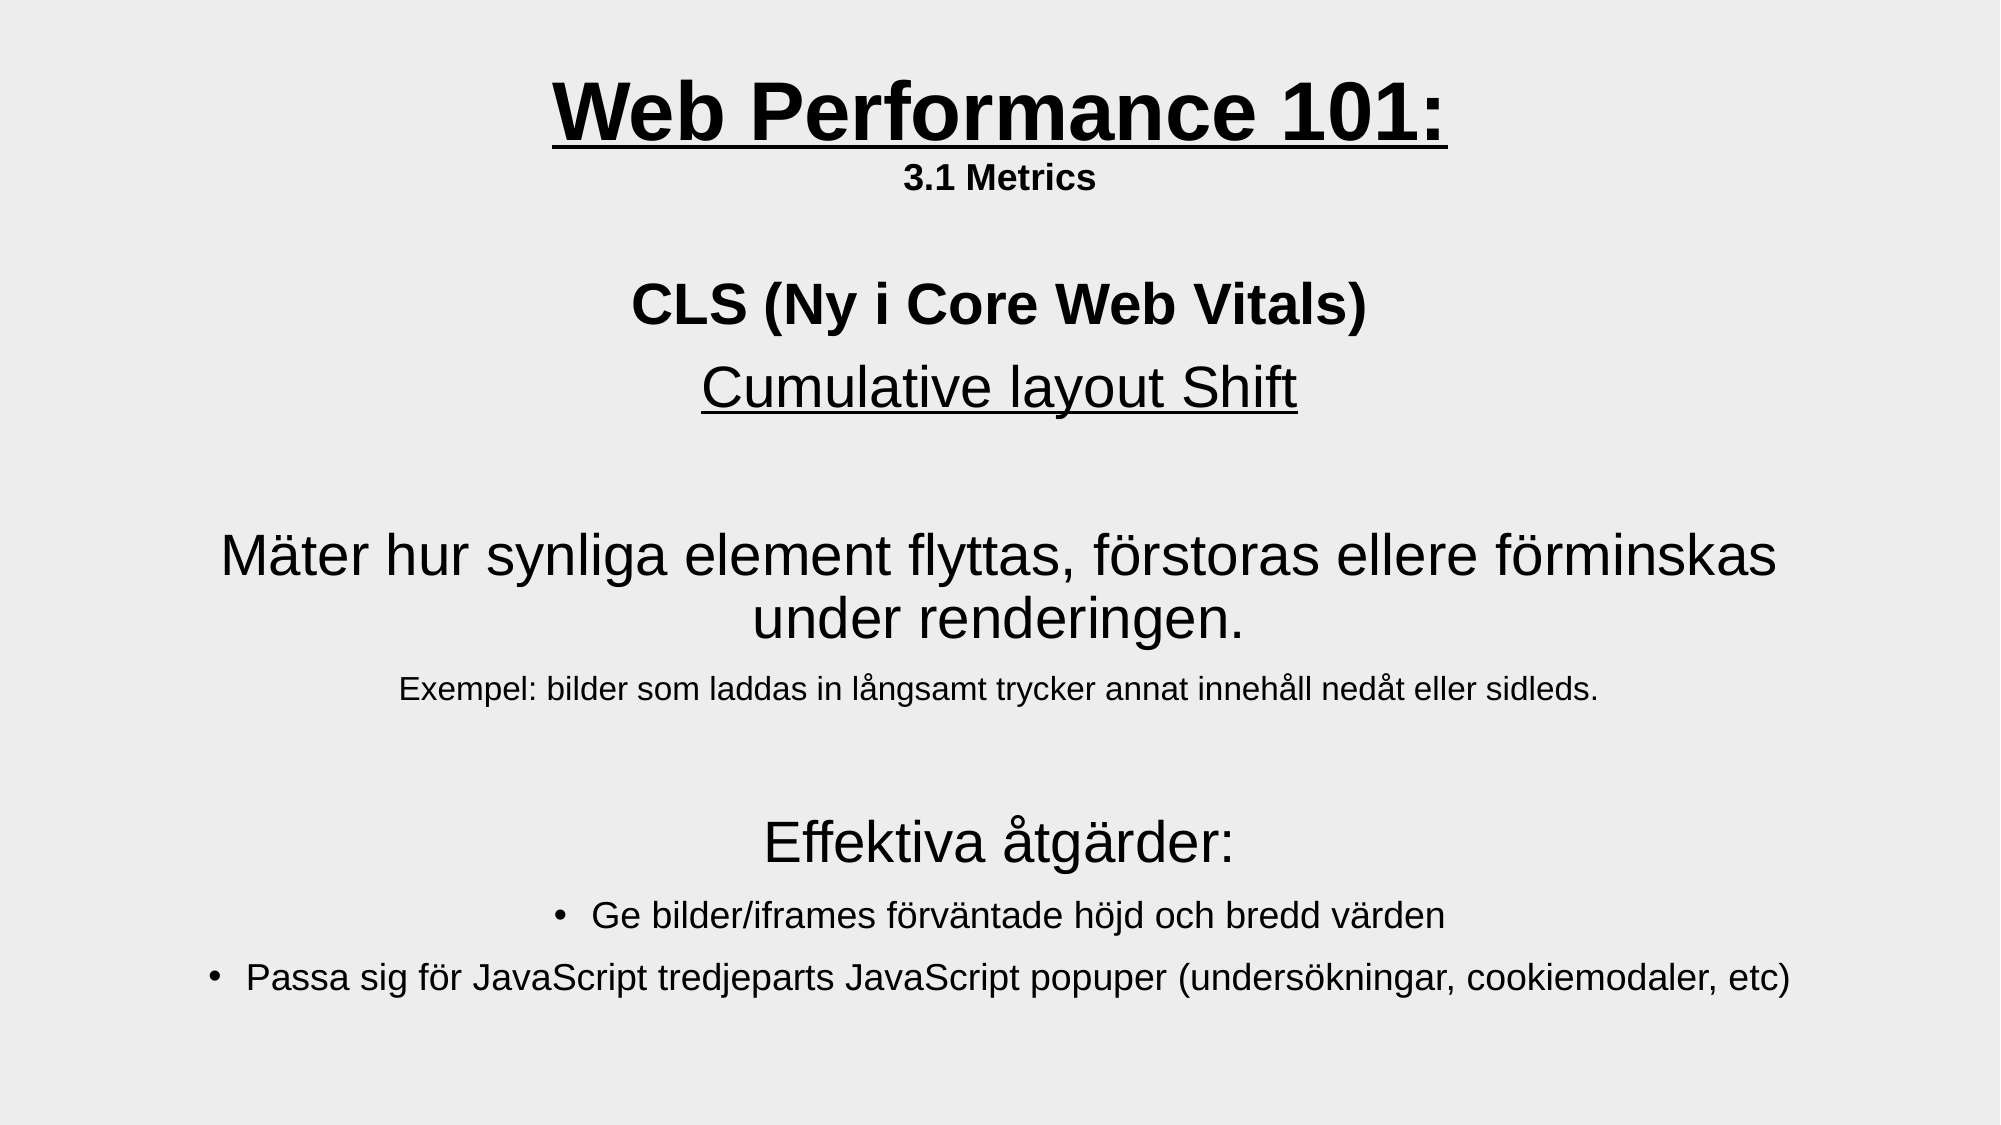

# Web Performance 101: 3.1 Metrics

CLS (Ny i Core Web Vitals)
Cumulative layout Shift

Mäter hur synliga element flyttas, förstoras ellere förminskas under renderingen.
Exempel: bilder som laddas in långsamt trycker annat innehåll nedåt eller sidleds.

Effektiva åtgärder:
Ge bilder/iframes förväntade höjd och bredd värden
Passa sig för JavaScript tredjeparts JavaScript popuper (undersökningar, cookiemodaler, etc)